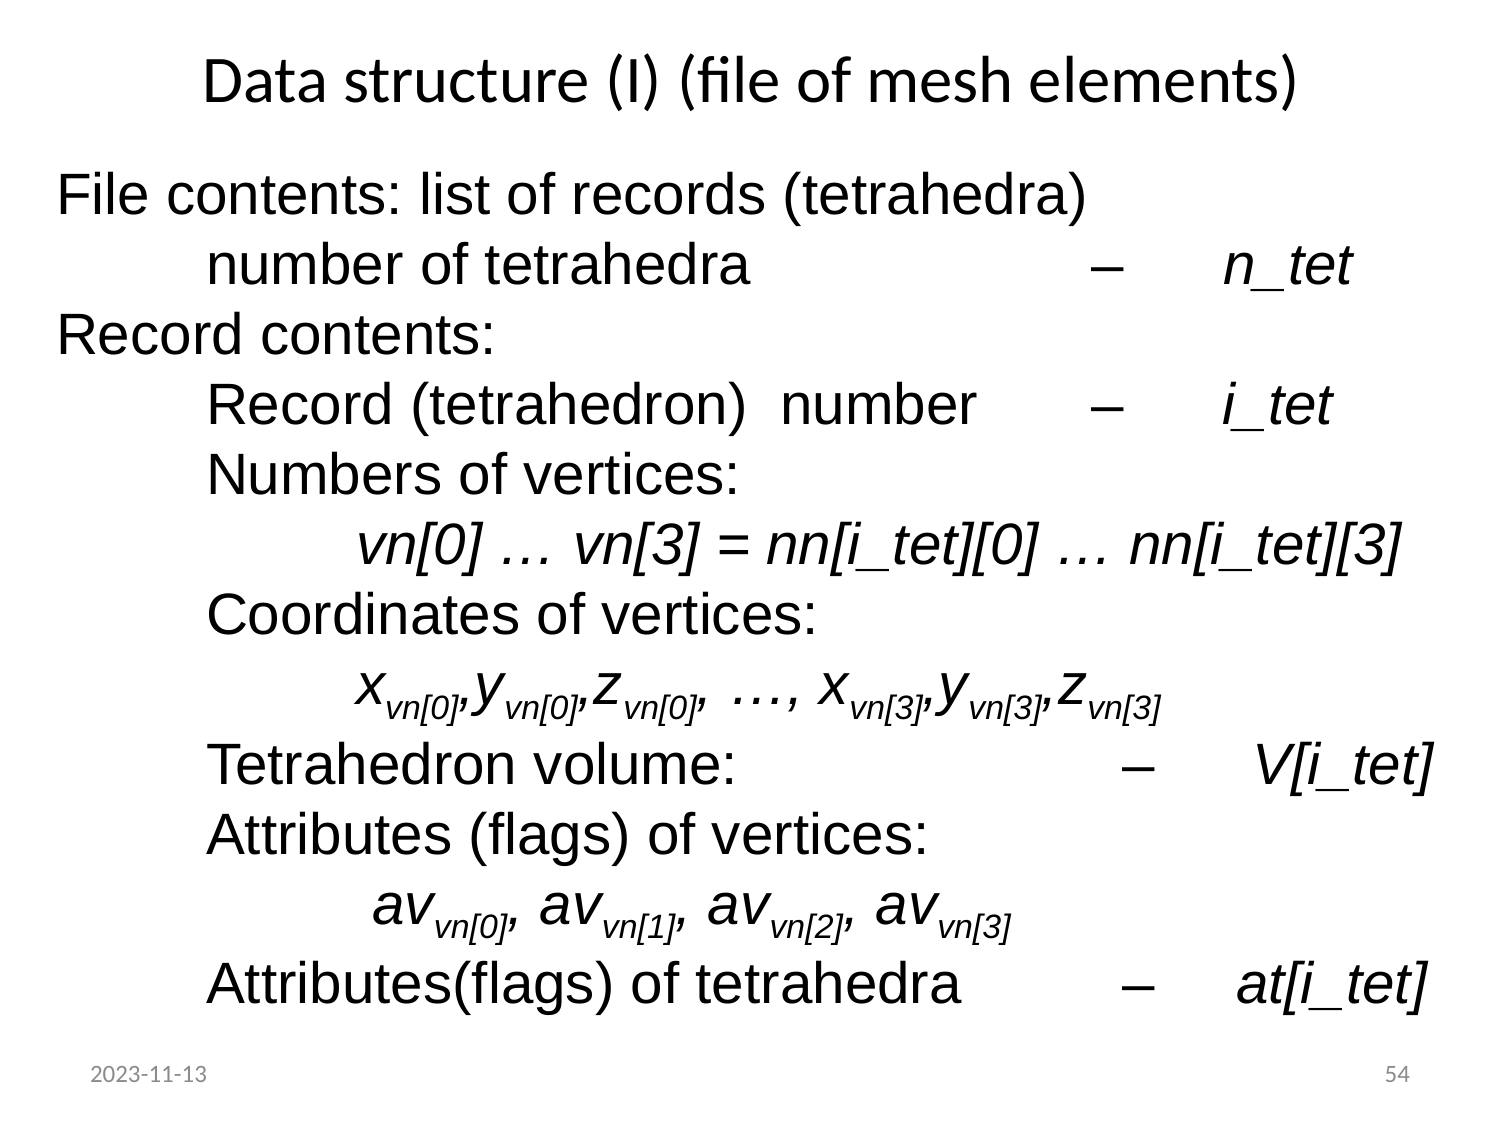

# Data structure (I) (file of mesh elements)
File contents: list of records (tetrahedra)
	number of tetrahedra                     –      n_tet
Record contents:
	Record (tetrahedron)  number       –      i_tet
	Numbers of vertices:
		vn[0] … vn[3] = nn[i_tet][0] … nn[i_tet][3]
	Coordinates of vertices:
		xvn[0],yvn[0],zvn[0], …, xvn[3],yvn[3],zvn[3]
	Tetrahedron volume:			 –      V[i_tet]
	Attributes (flags) of vertices:
		 avvn[0], avvn[1], avvn[2], avvn[3]
	Attributes(flags) of tetrahedra	 –     at[i_tet]

2023-11-13
54